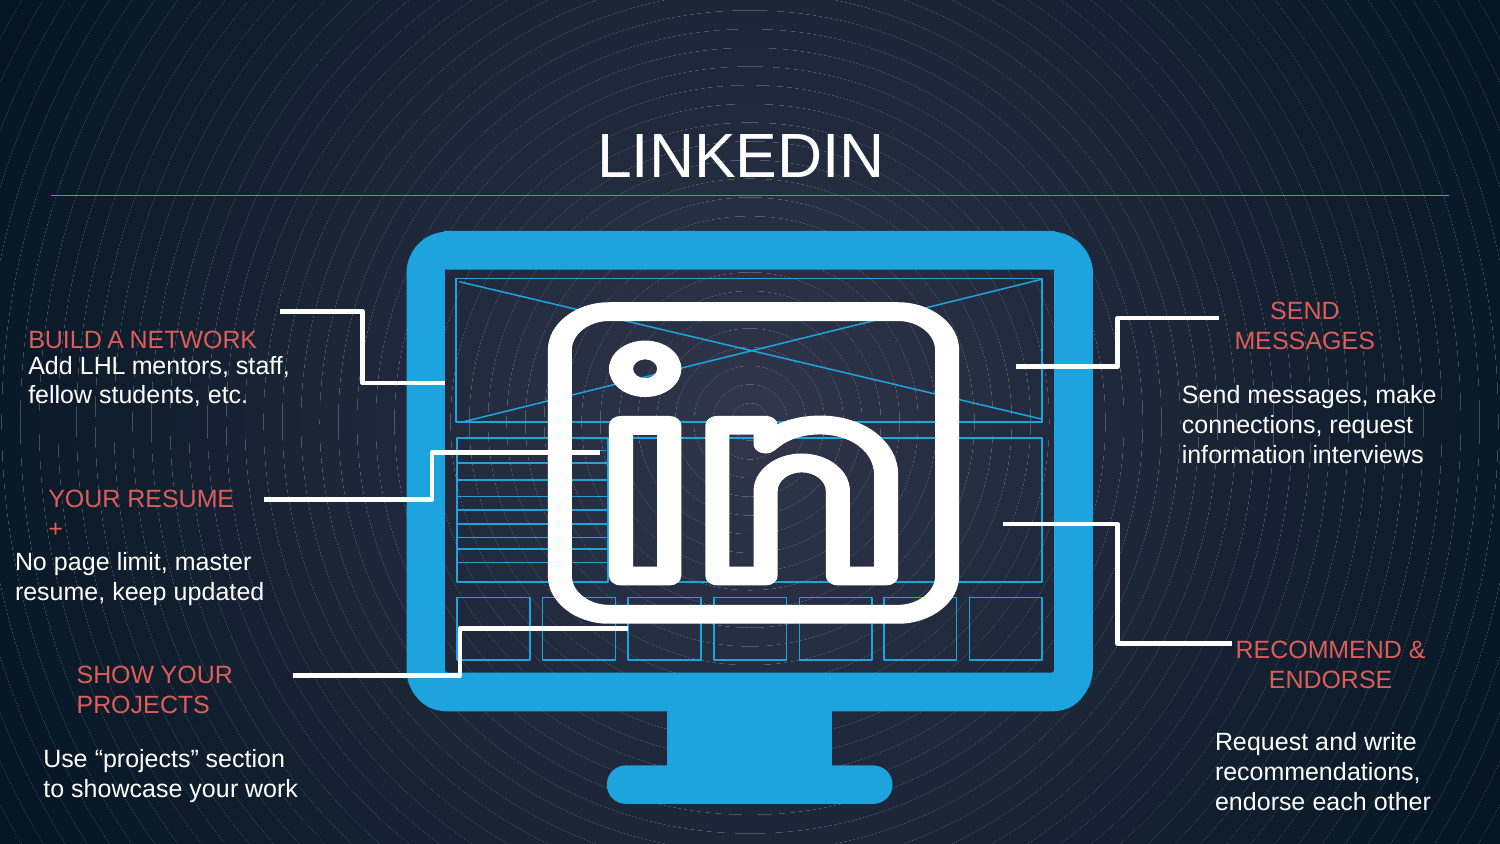

# LINKEDIN

BUILD A NETWORK

SEND MESSAGES

Add LHL mentors, staff, fellow students, etc.
Send messages, make connections, request information interviews

YOUR RESUME +
No page limit, master resume, keep updated

RECOMMEND & ENDORSE
SHOW YOUR PROJECTS
Request and write recommendations, endorse each other
Use “projects” section to showcase your work